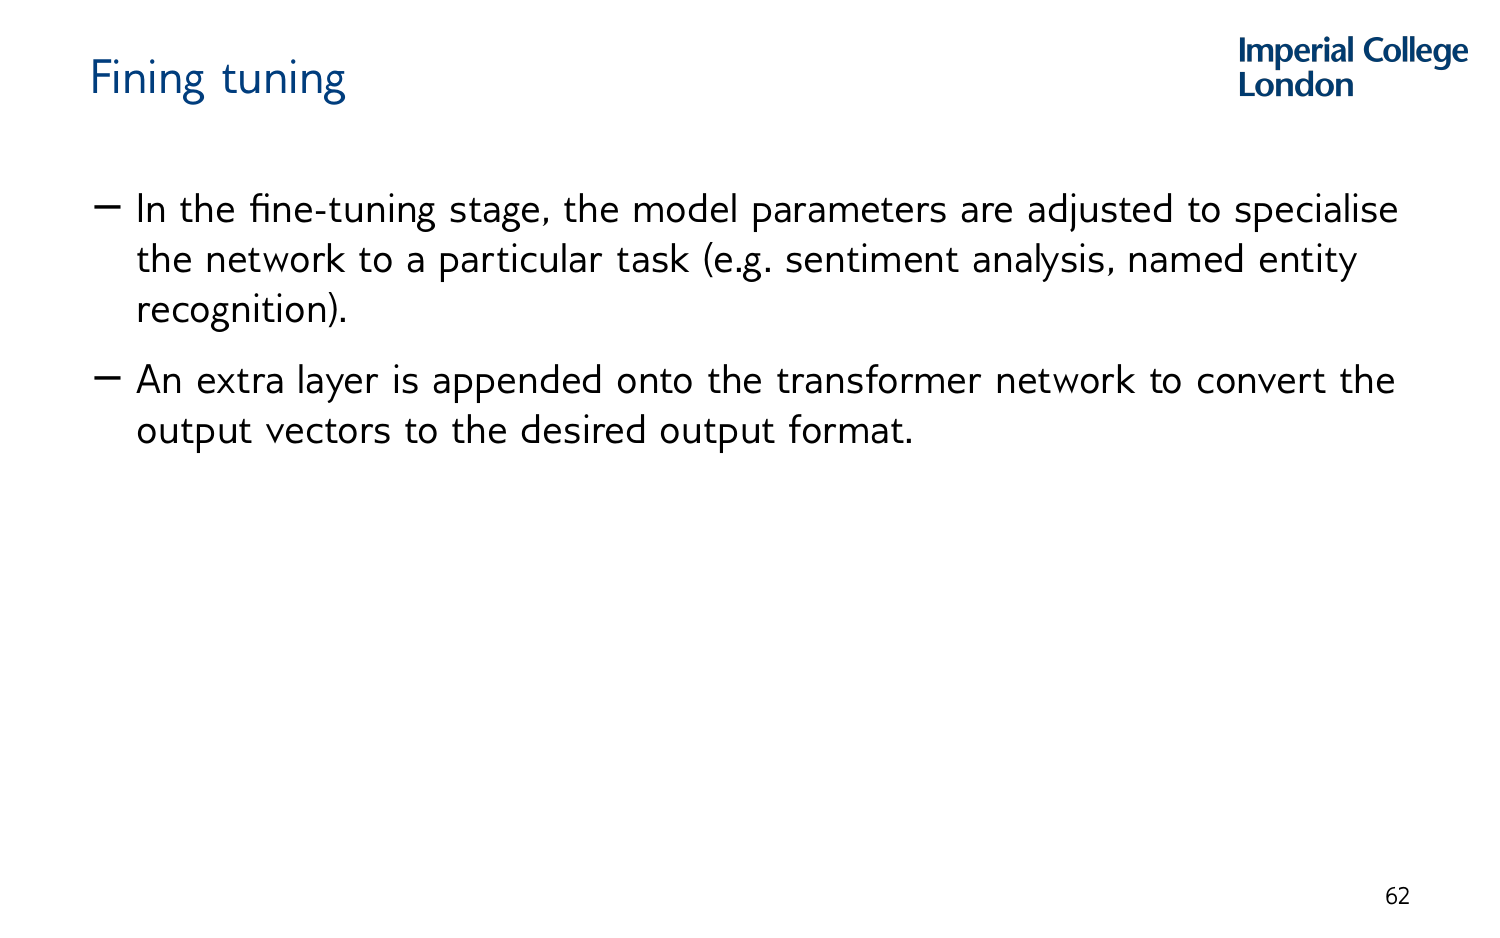

# Fining tuning
In the fine-tuning stage, the model parameters are adjusted to specialise the network to a particular task (e.g. sentiment analysis, named entity recognition).
An extra layer is appended onto the transformer network to convert the output vectors to the desired output format.

62